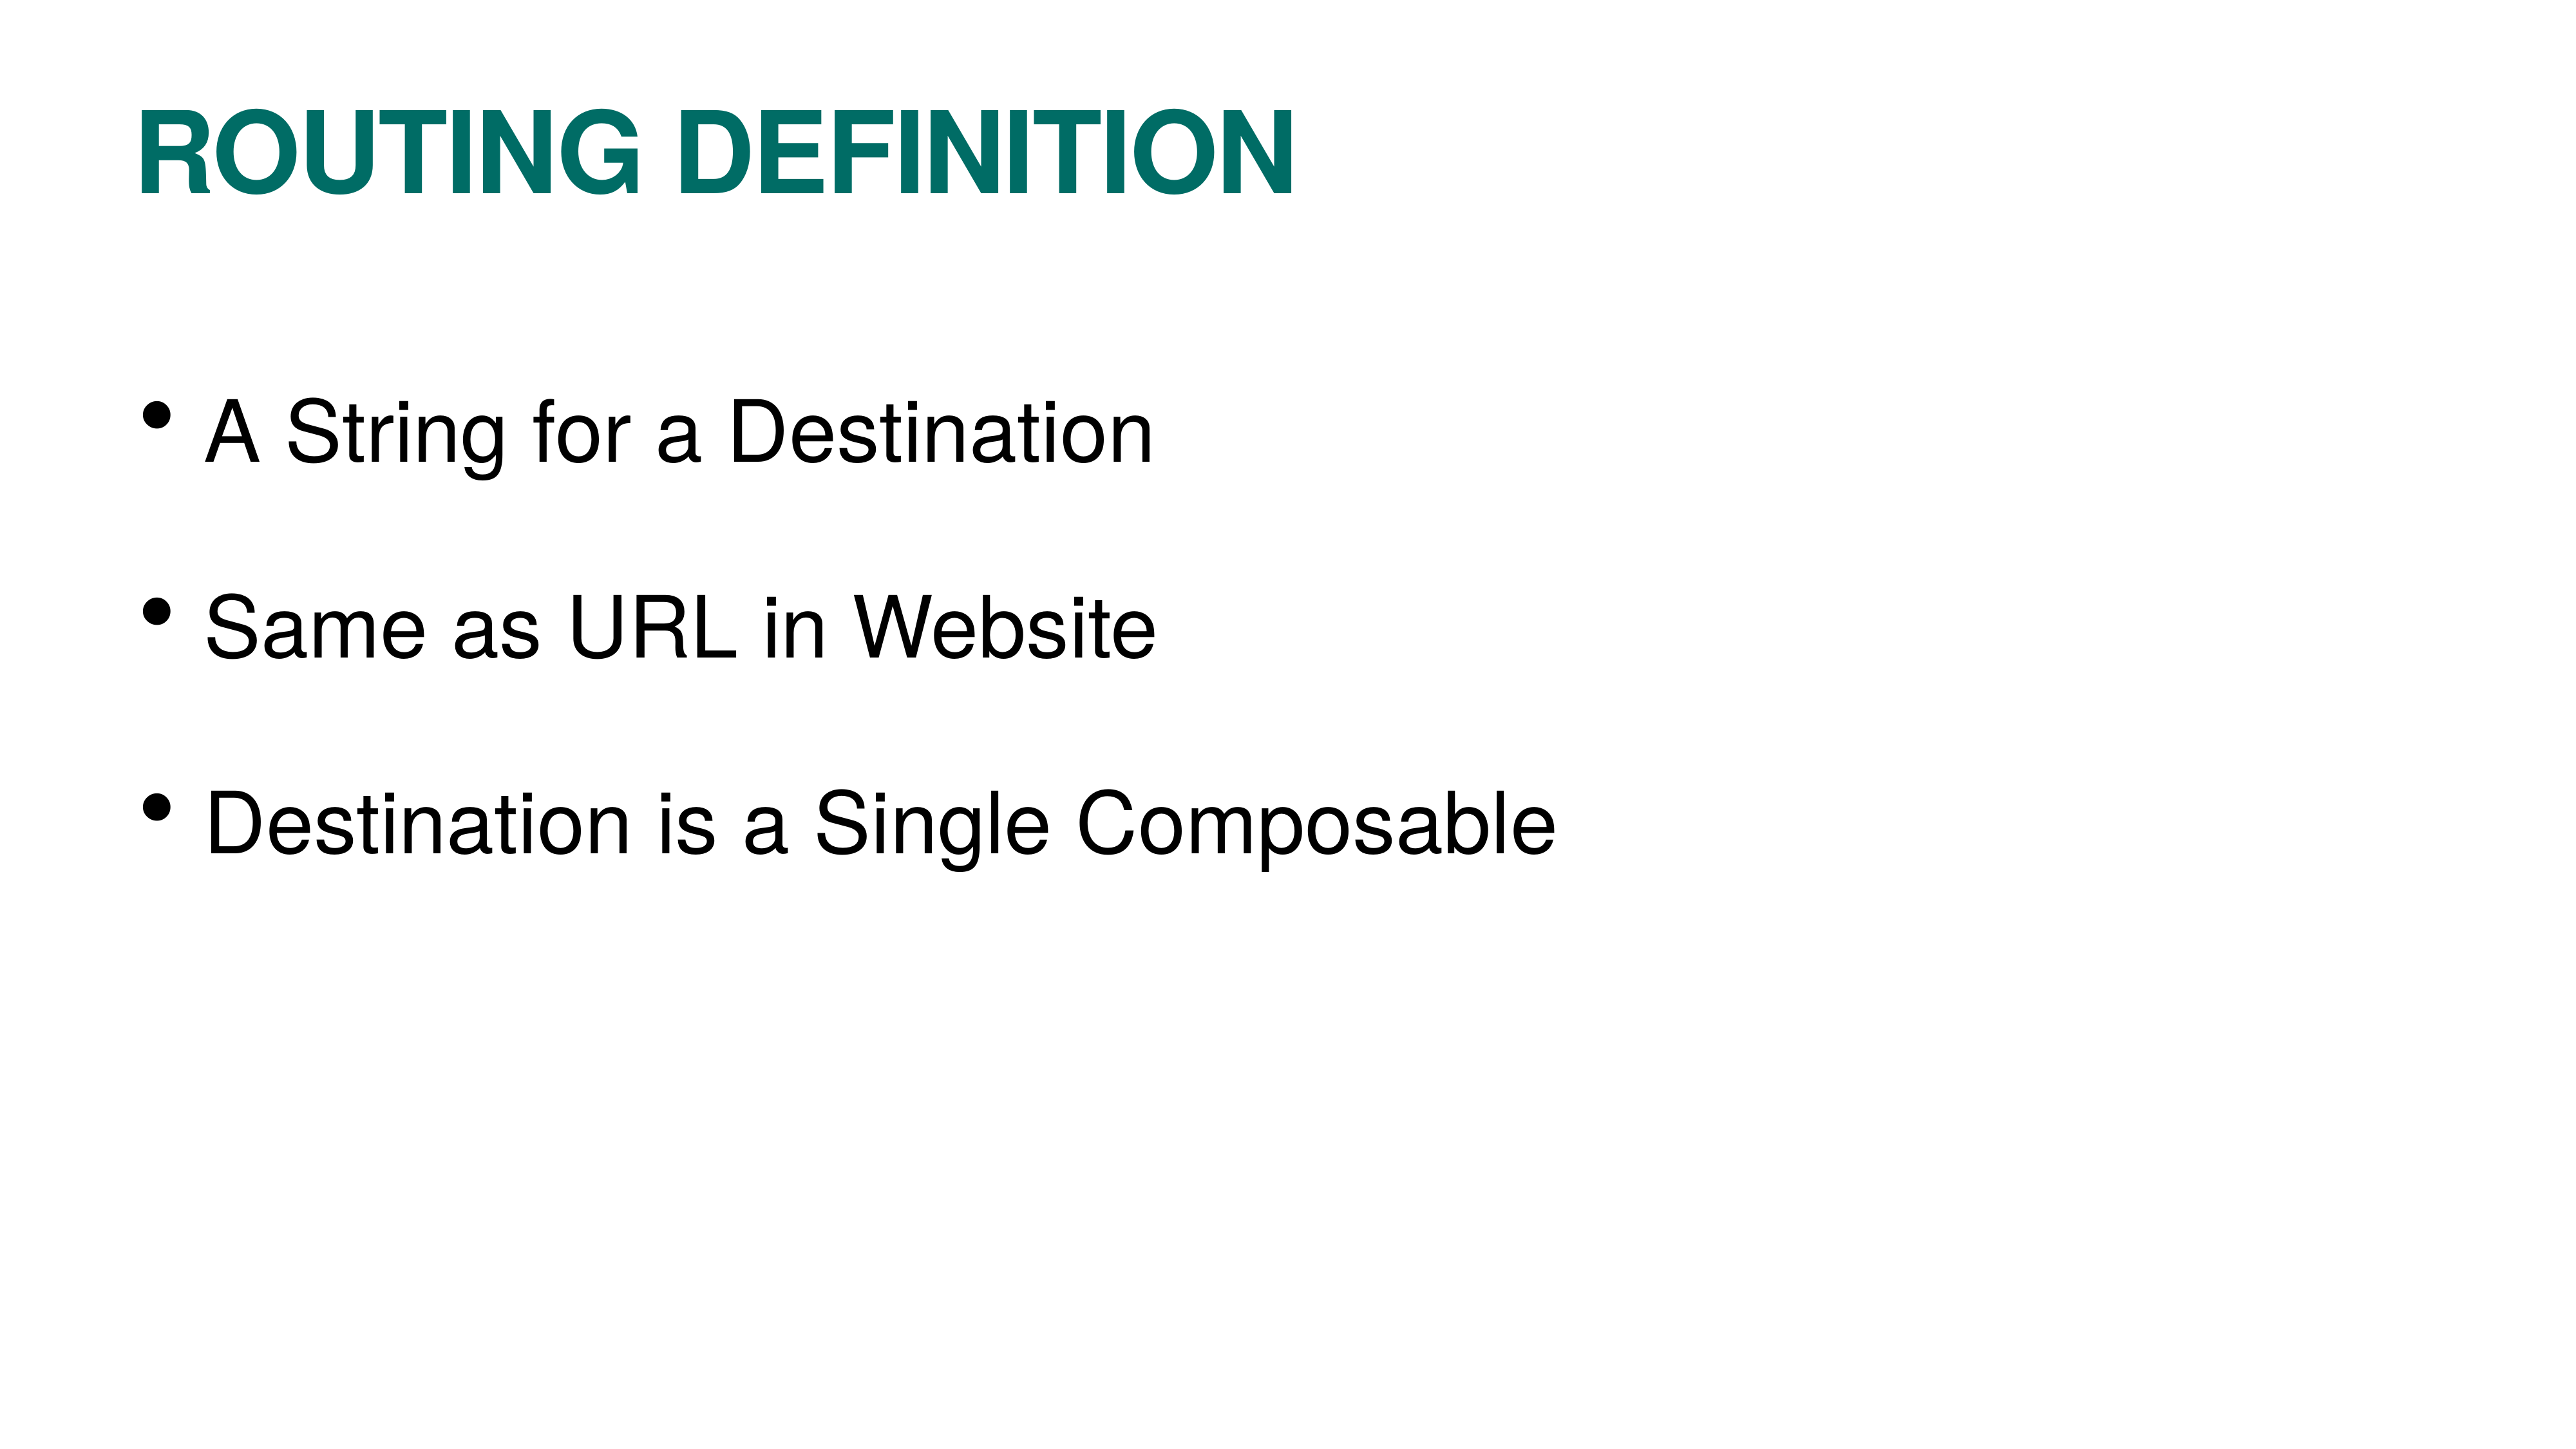

# ROUTING DEFINITION
A String for a Destination
Same as URL in Website
Destination is a Single Composable